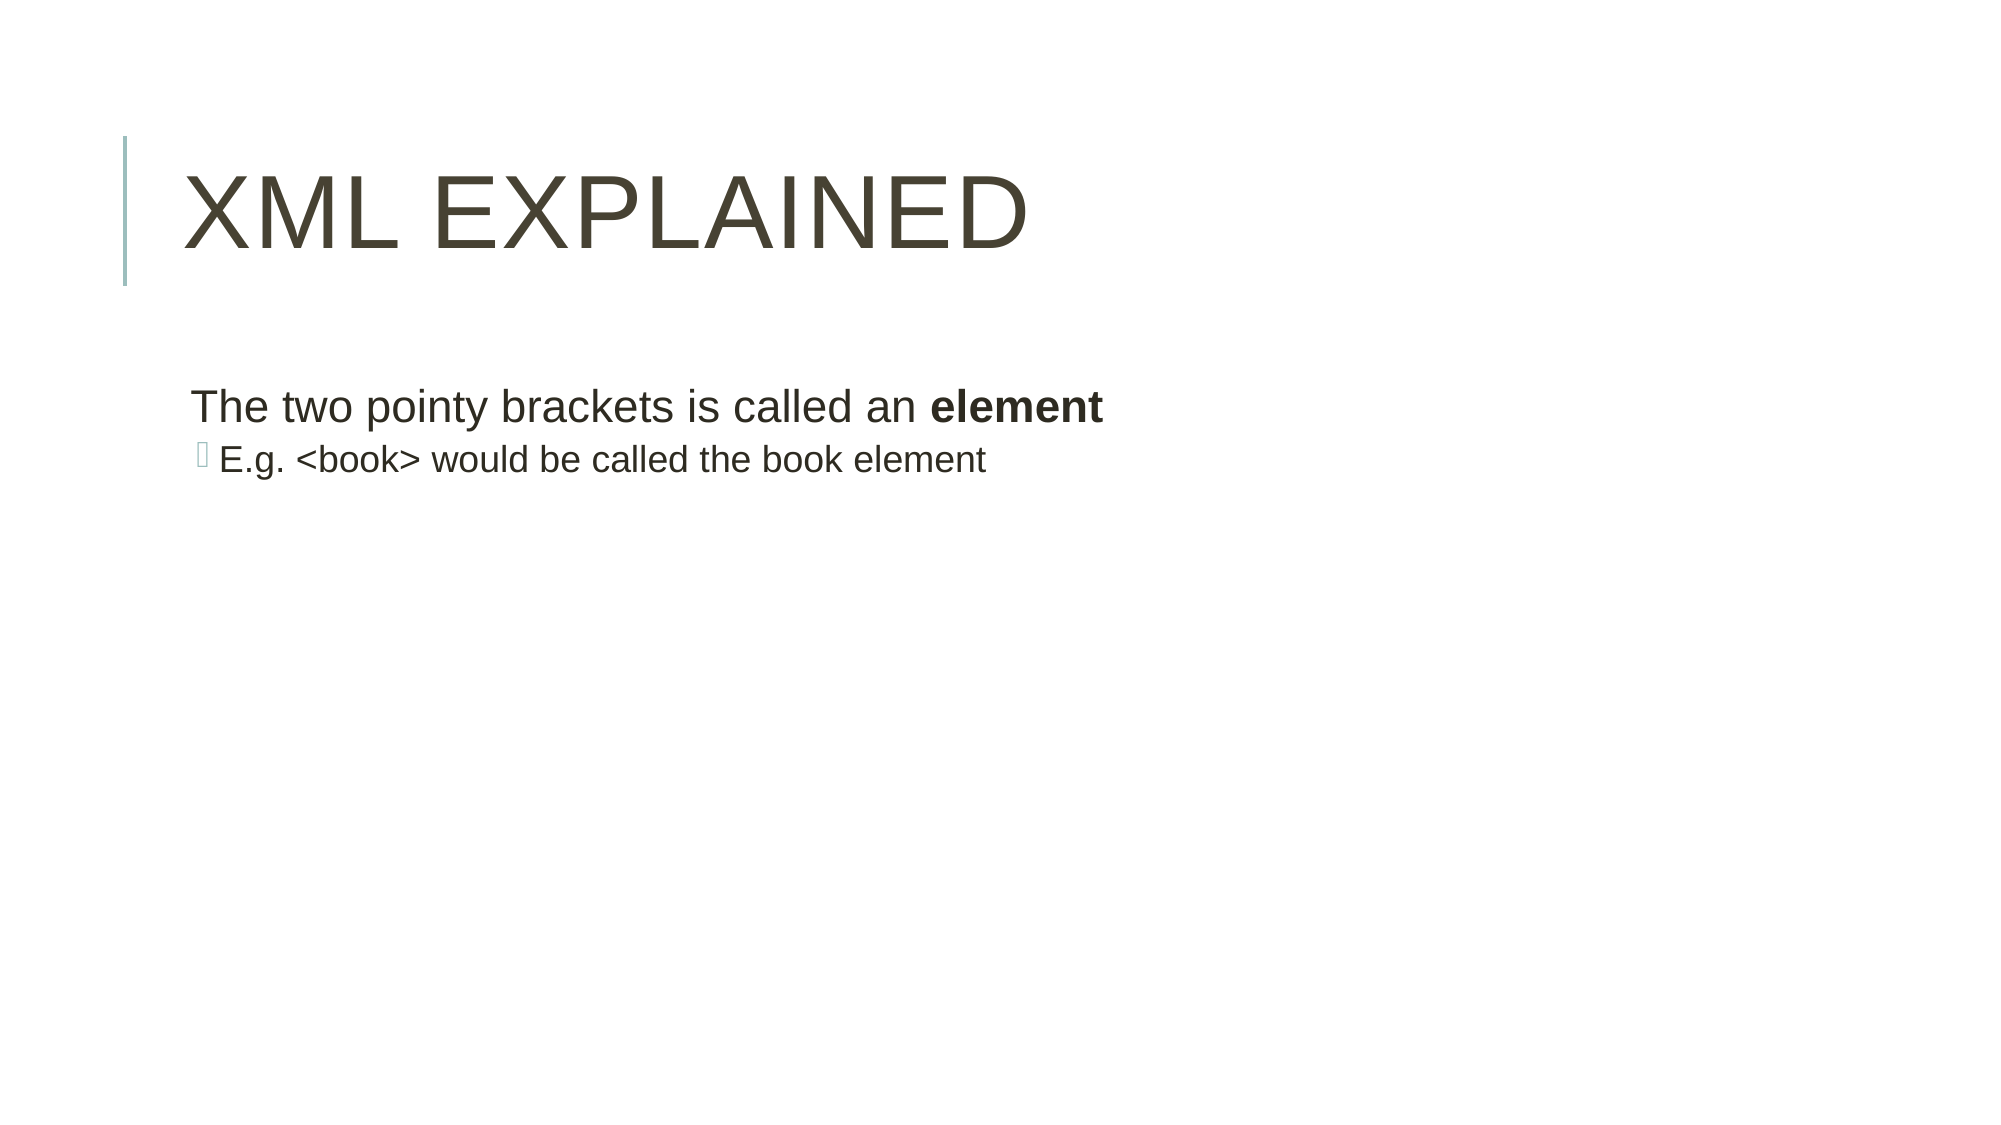

# XML Explained
The two pointy brackets is called an element
E.g. <book> would be called the book element